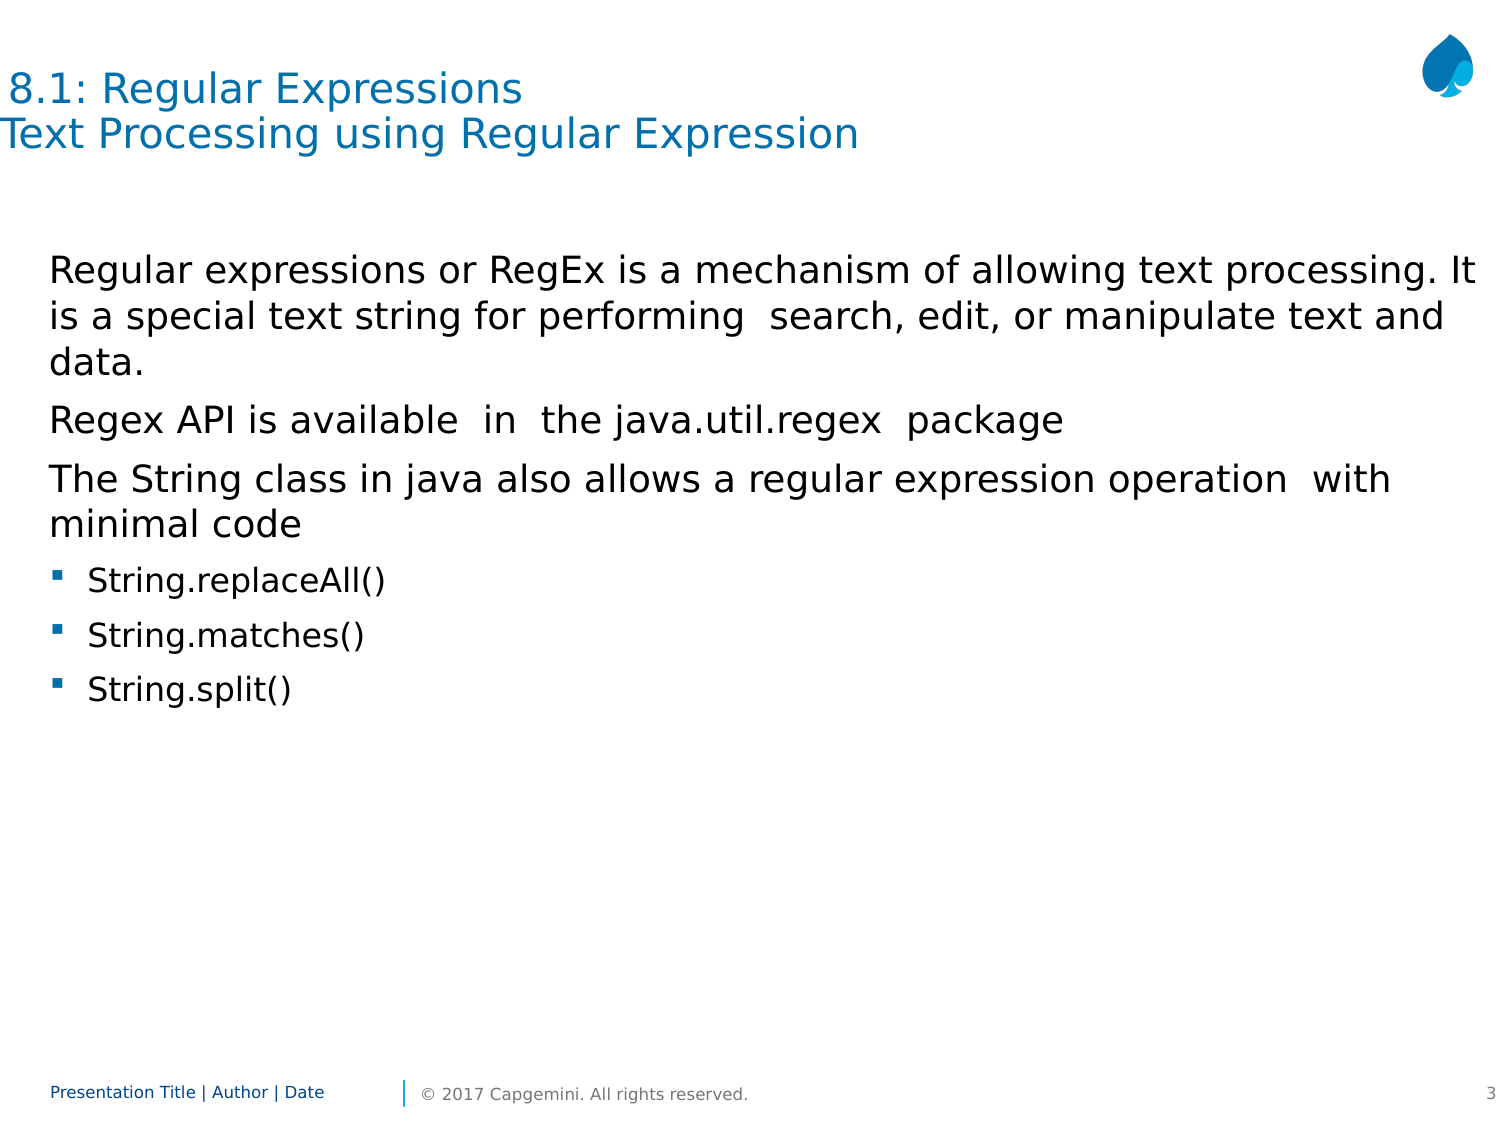

8.1: Regular Expressions
Text Processing using Regular Expression
Regular expressions or RegEx is a mechanism of allowing text processing. It is a special text string for performing  search, edit, or manipulate text and data.
Regex API is available  in  the java.util.regex  package
The String class in java also allows a regular expression operation  with minimal code
String.replaceAll()
String.matches()
String.split()